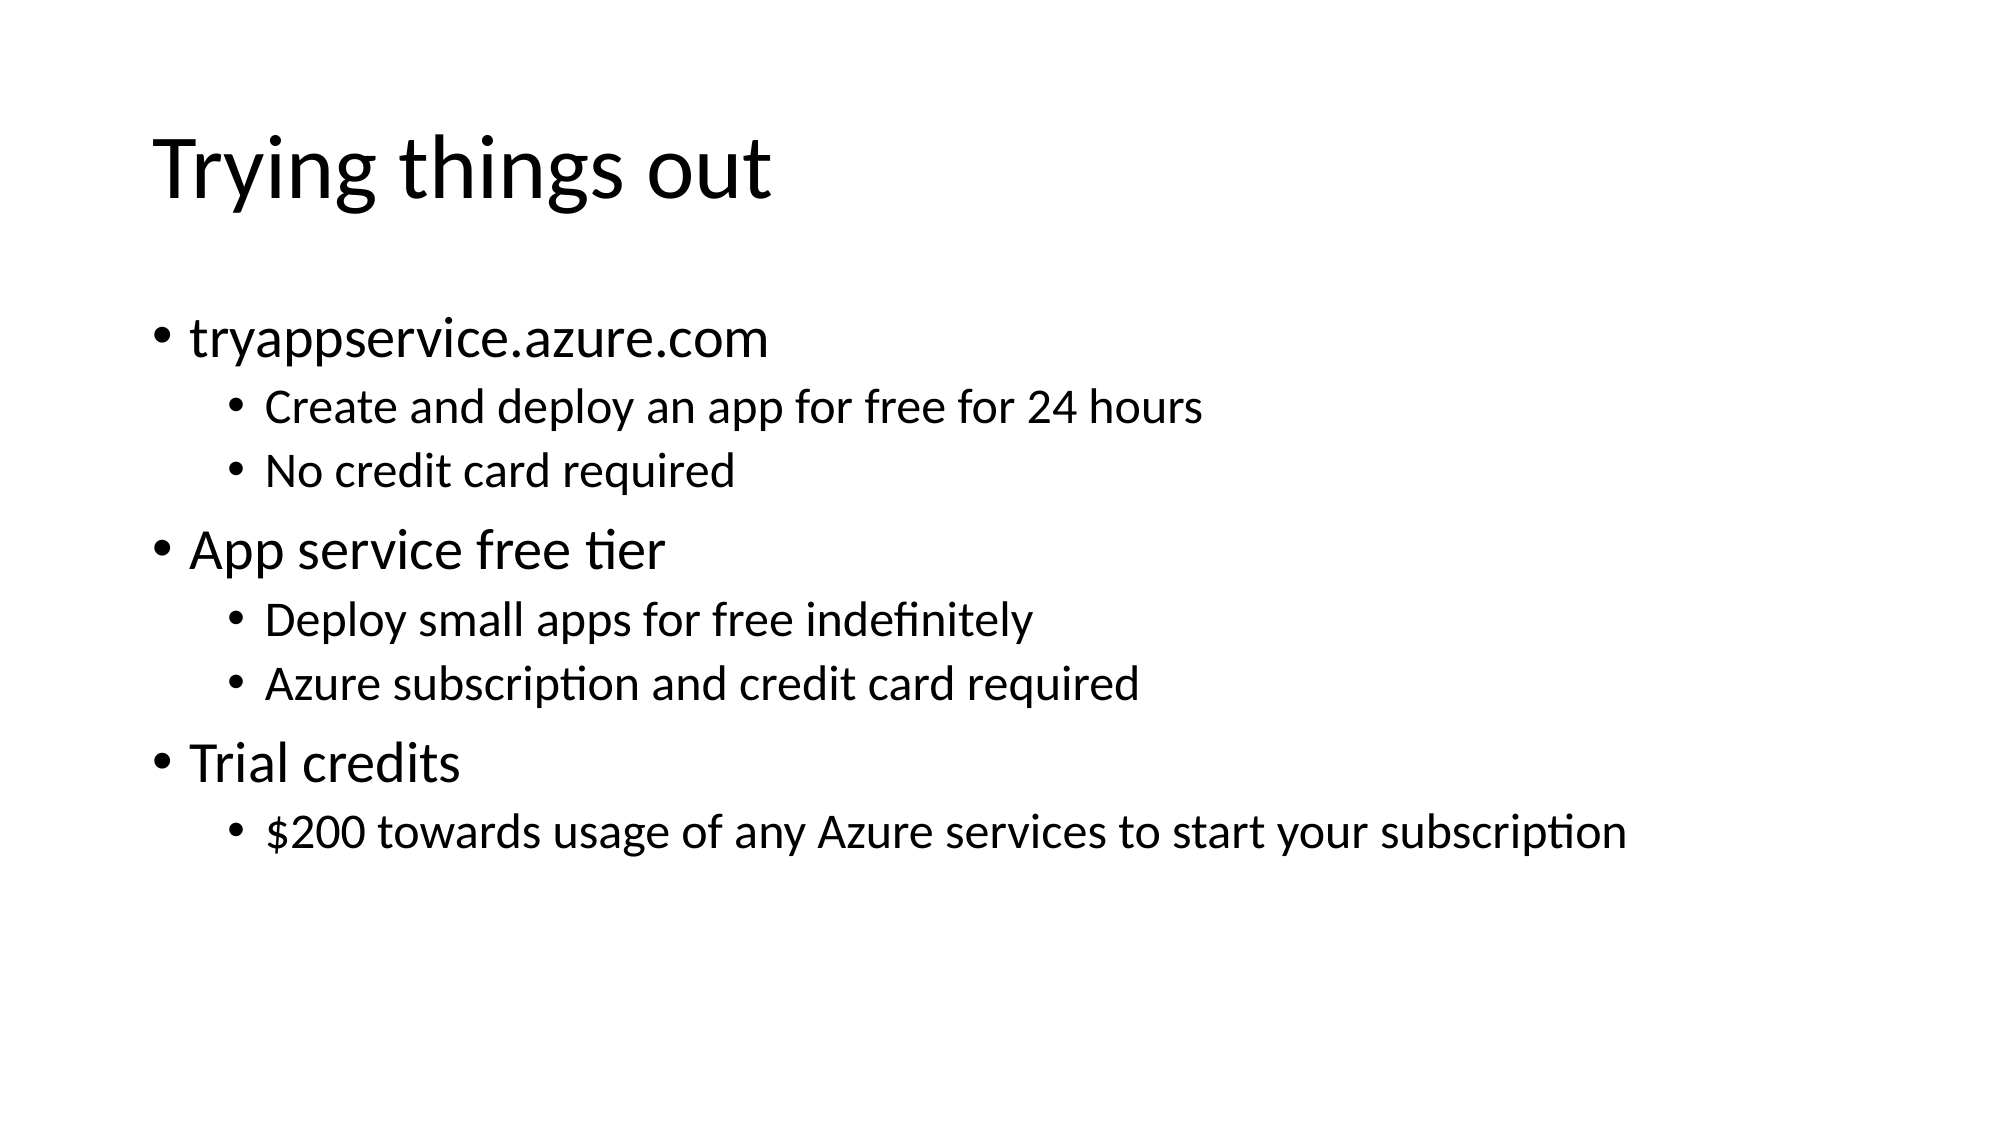

# Trying things out
tryappservice.azure.com
Create and deploy an app for free for 24 hours
No credit card required
App service free tier
Deploy small apps for free indefinitely
Azure subscription and credit card required
Trial credits
$200 towards usage of any Azure services to start your subscription